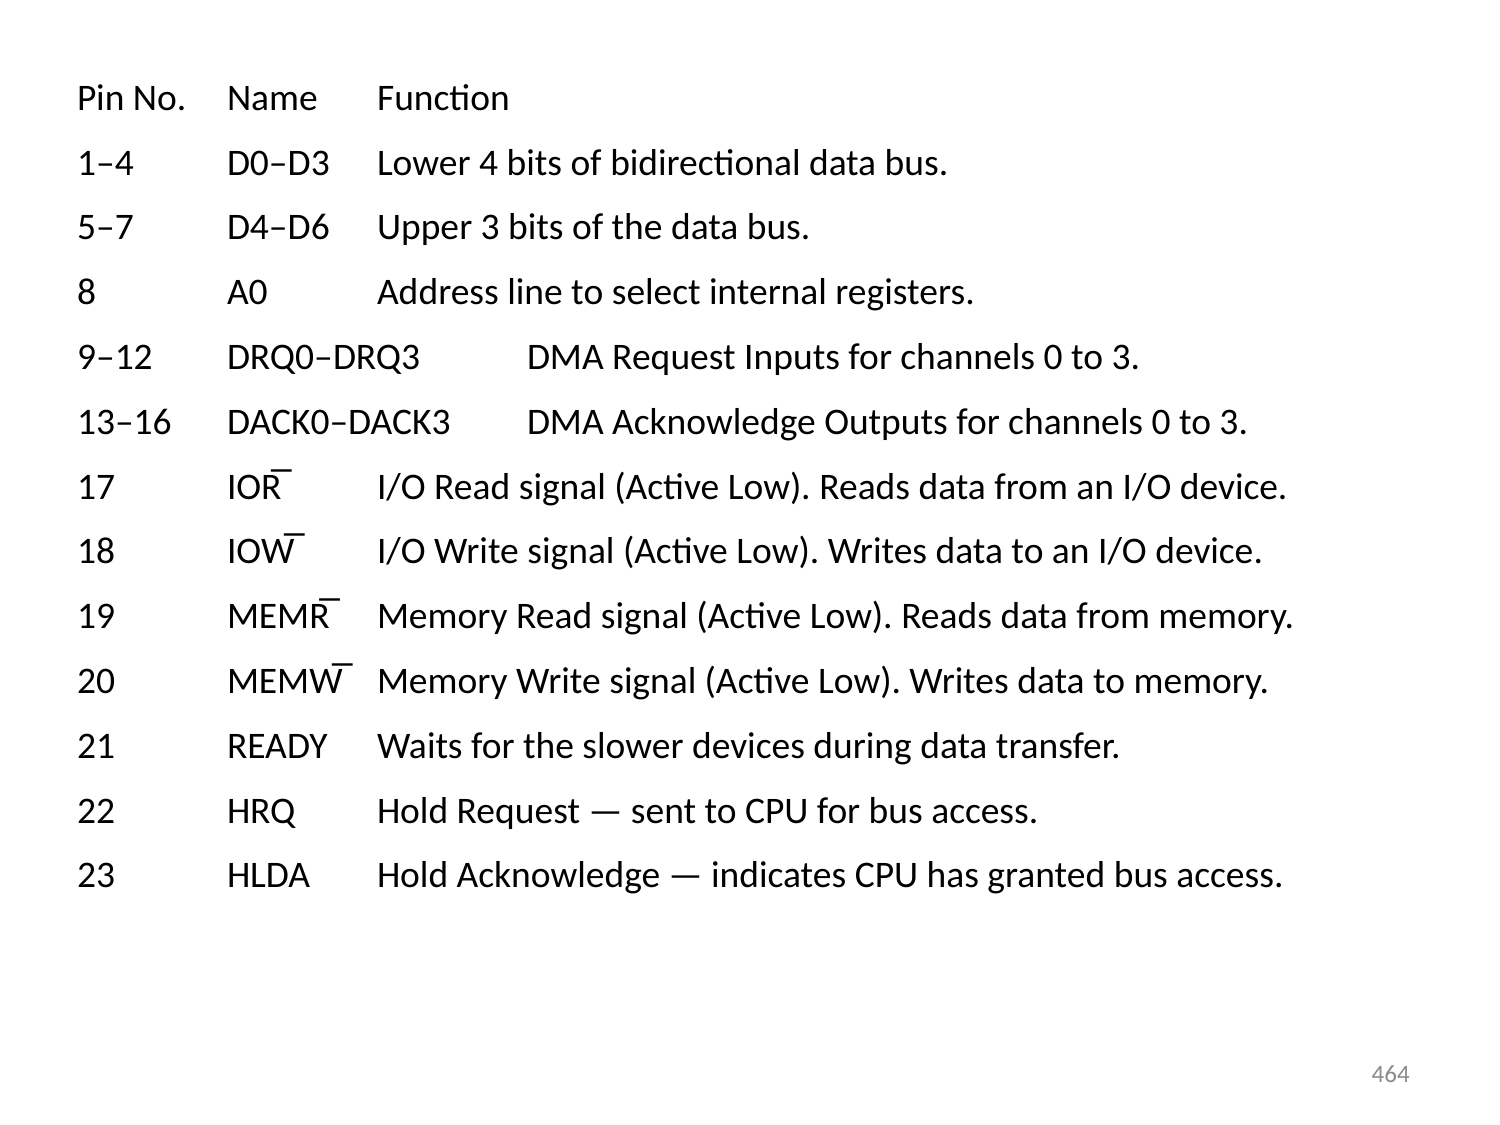

Pin No.	Name	Function
1–4	D0–D3	Lower 4 bits of bidirectional data bus.
5–7	D4–D6	Upper 3 bits of the data bus.
8	A0	Address line to select internal registers.
9–12	DRQ0–DRQ3	DMA Request Inputs for channels 0 to 3.
13–16	DACK0–DACK3	DMA Acknowledge Outputs for channels 0 to 3.
17	IOR̅	I/O Read signal (Active Low). Reads data from an I/O device.
18	IOW̅	I/O Write signal (Active Low). Writes data to an I/O device.
19	MEMR̅	Memory Read signal (Active Low). Reads data from memory.
20	MEMW̅	Memory Write signal (Active Low). Writes data to memory.
21	READY	Waits for the slower devices during data transfer.
22	HRQ	Hold Request — sent to CPU for bus access.
23	HLDA	Hold Acknowledge — indicates CPU has granted bus access.
464